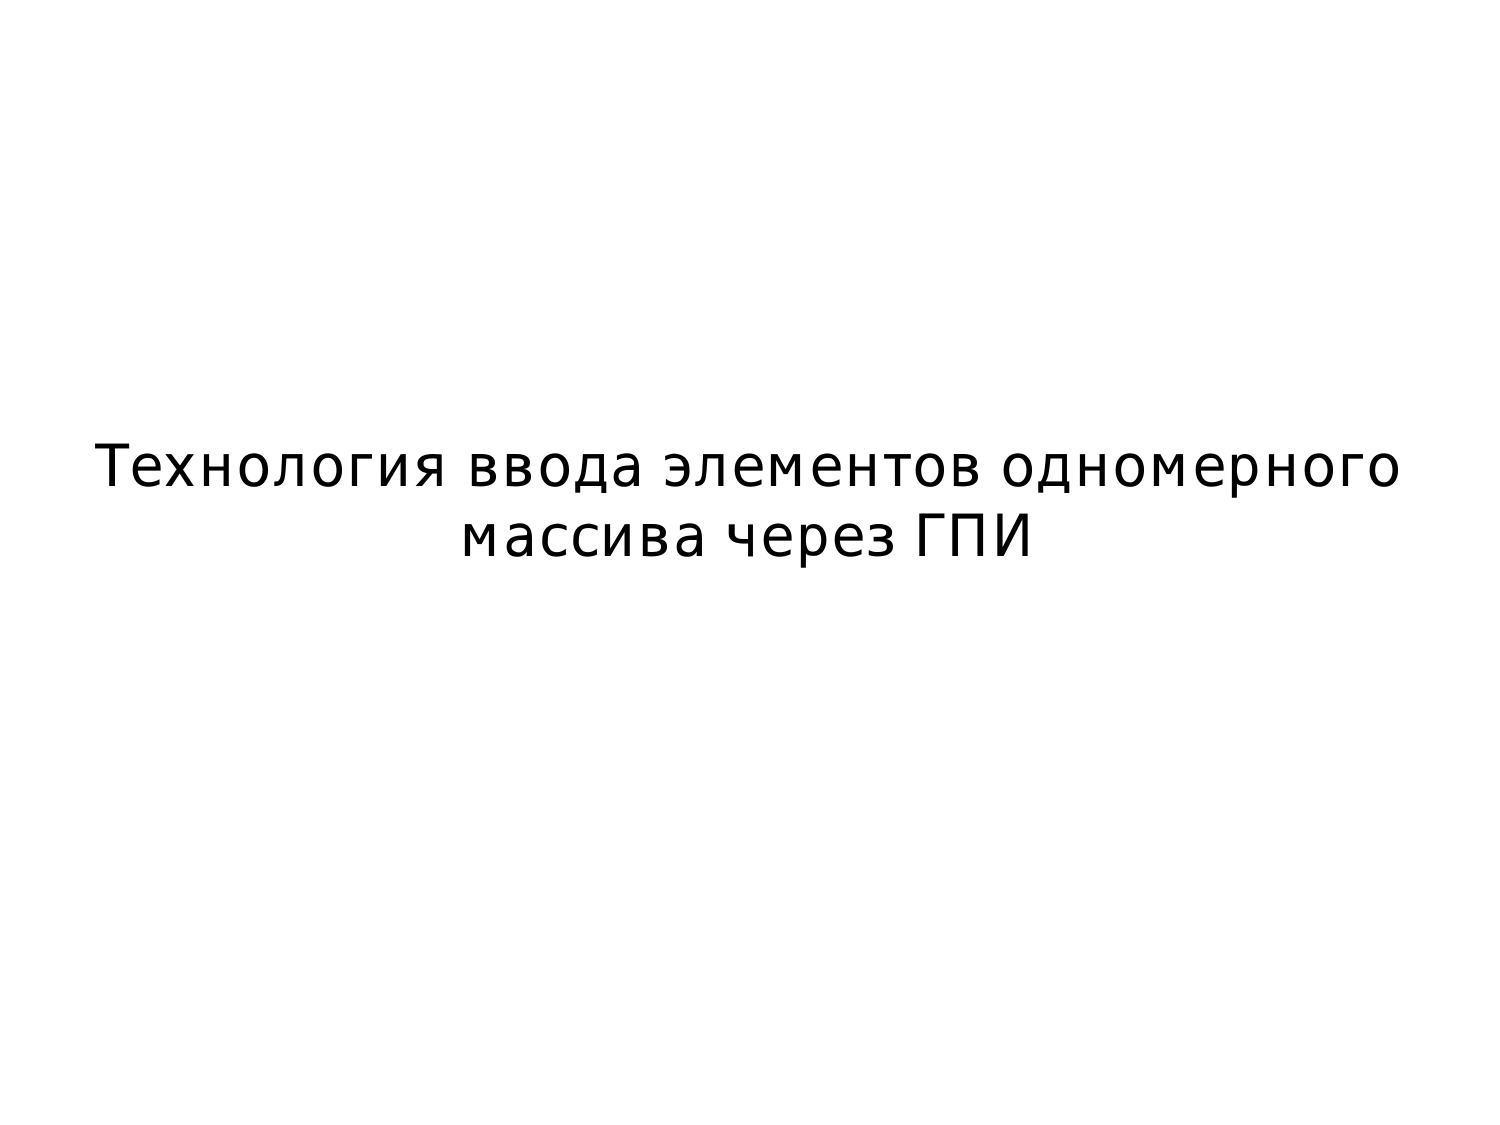

Технология ввода элементов одномерного массива через ГПИ